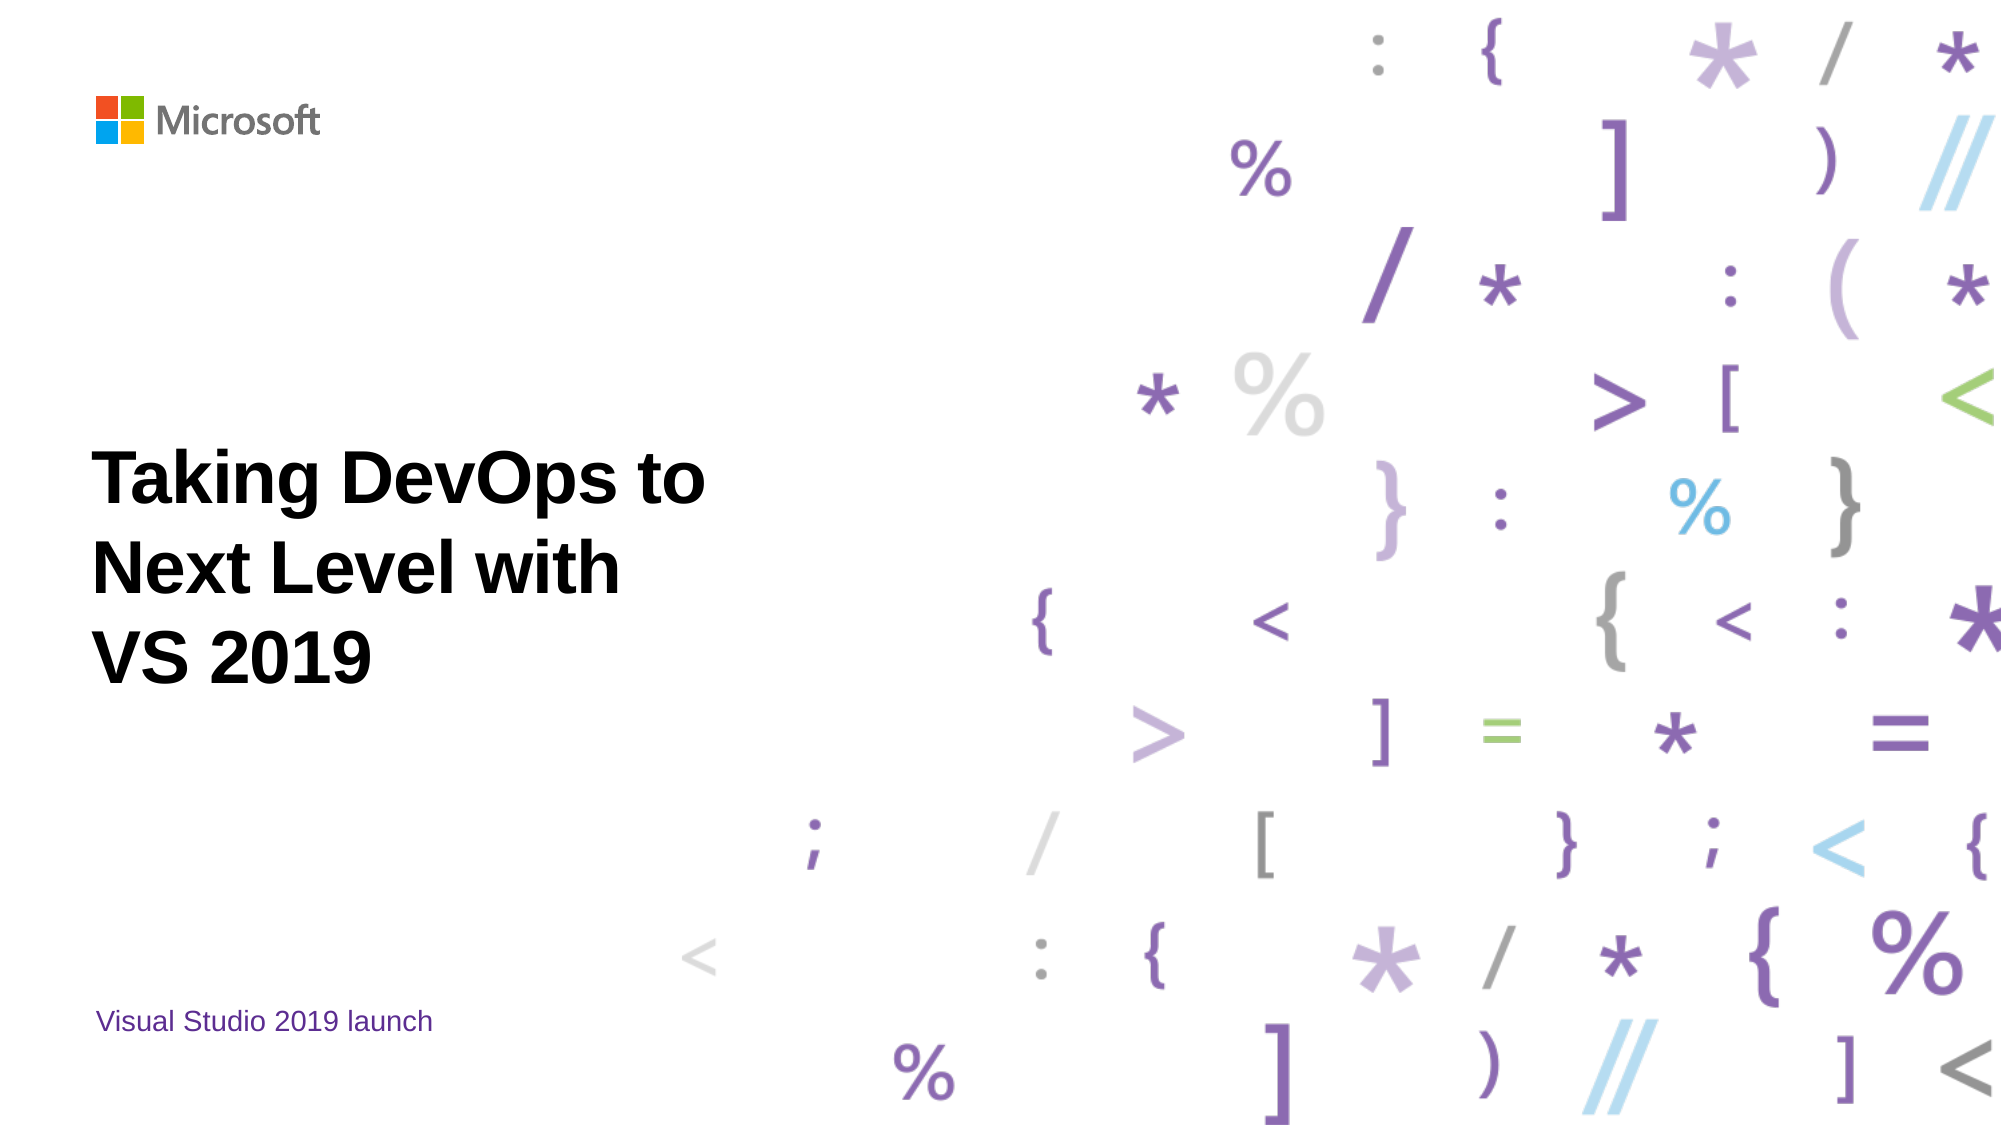

# Taking DevOps to Next Level with VS 2019